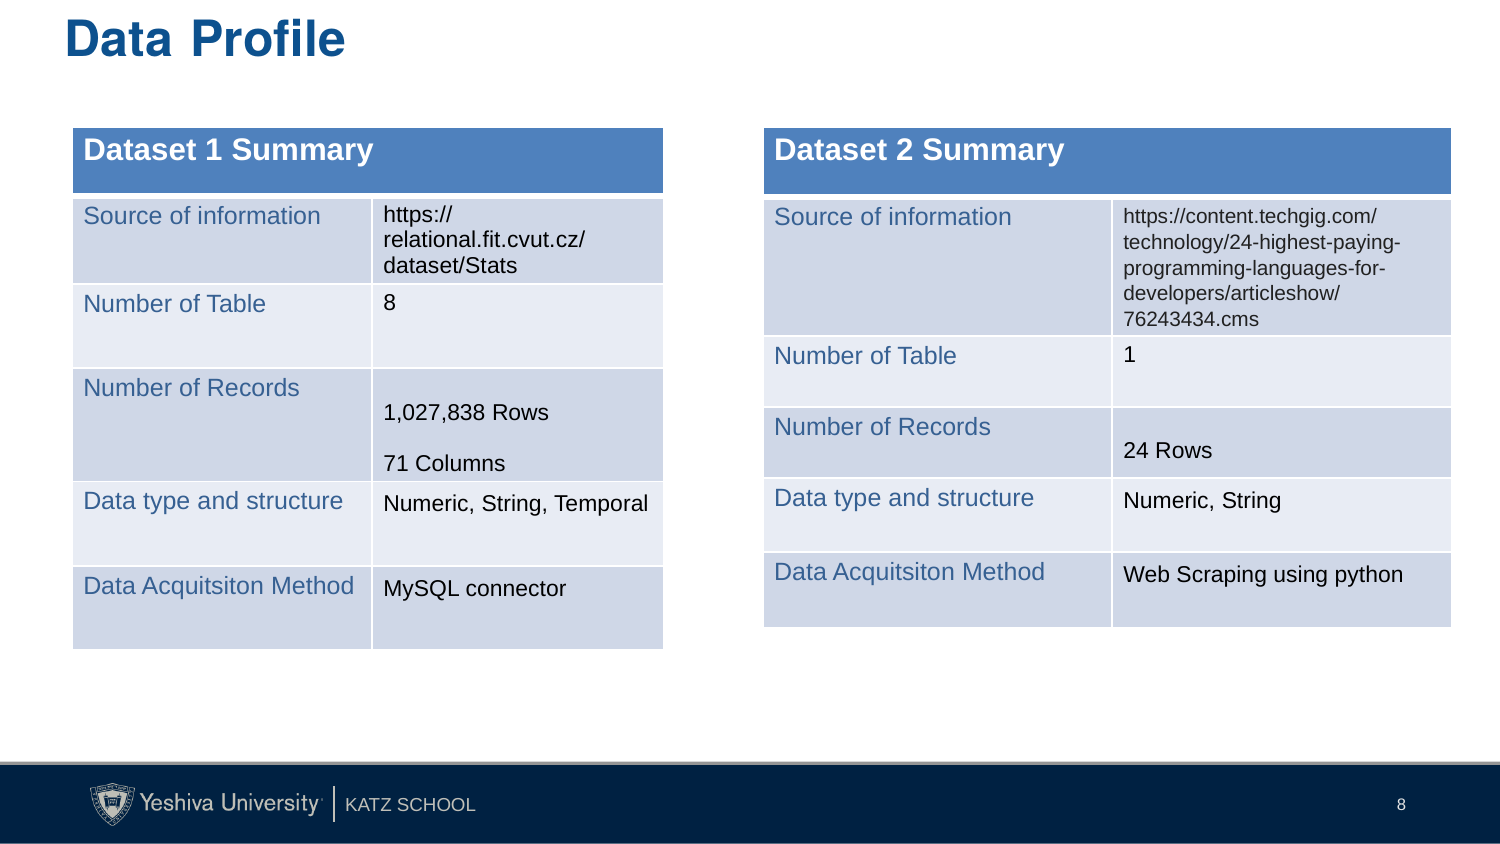

Data Profile
| Dataset 1 Summary |  |
| --- | --- |
| Source of information | https://relational.fit.cvut.cz/dataset/Stats |
| Number of Table | 8 |
| Number of Records | 1,027,838 Rows 71 Columns |
| Data type and structure | Numeric, String, Temporal |
| Data Acquitsiton Method | MySQL connector |
| Dataset 2 Summary |  |
| --- | --- |
| Source of information | https://content.techgig.com/technology/24-highest-paying-programming-languages-for-developers/articleshow/76243434.cms |
| Number of Table | 1 |
| Number of Records | 24 Rows |
| Data type and structure | Numeric, String |
| Data Acquitsiton Method | Web Scraping using python |
8